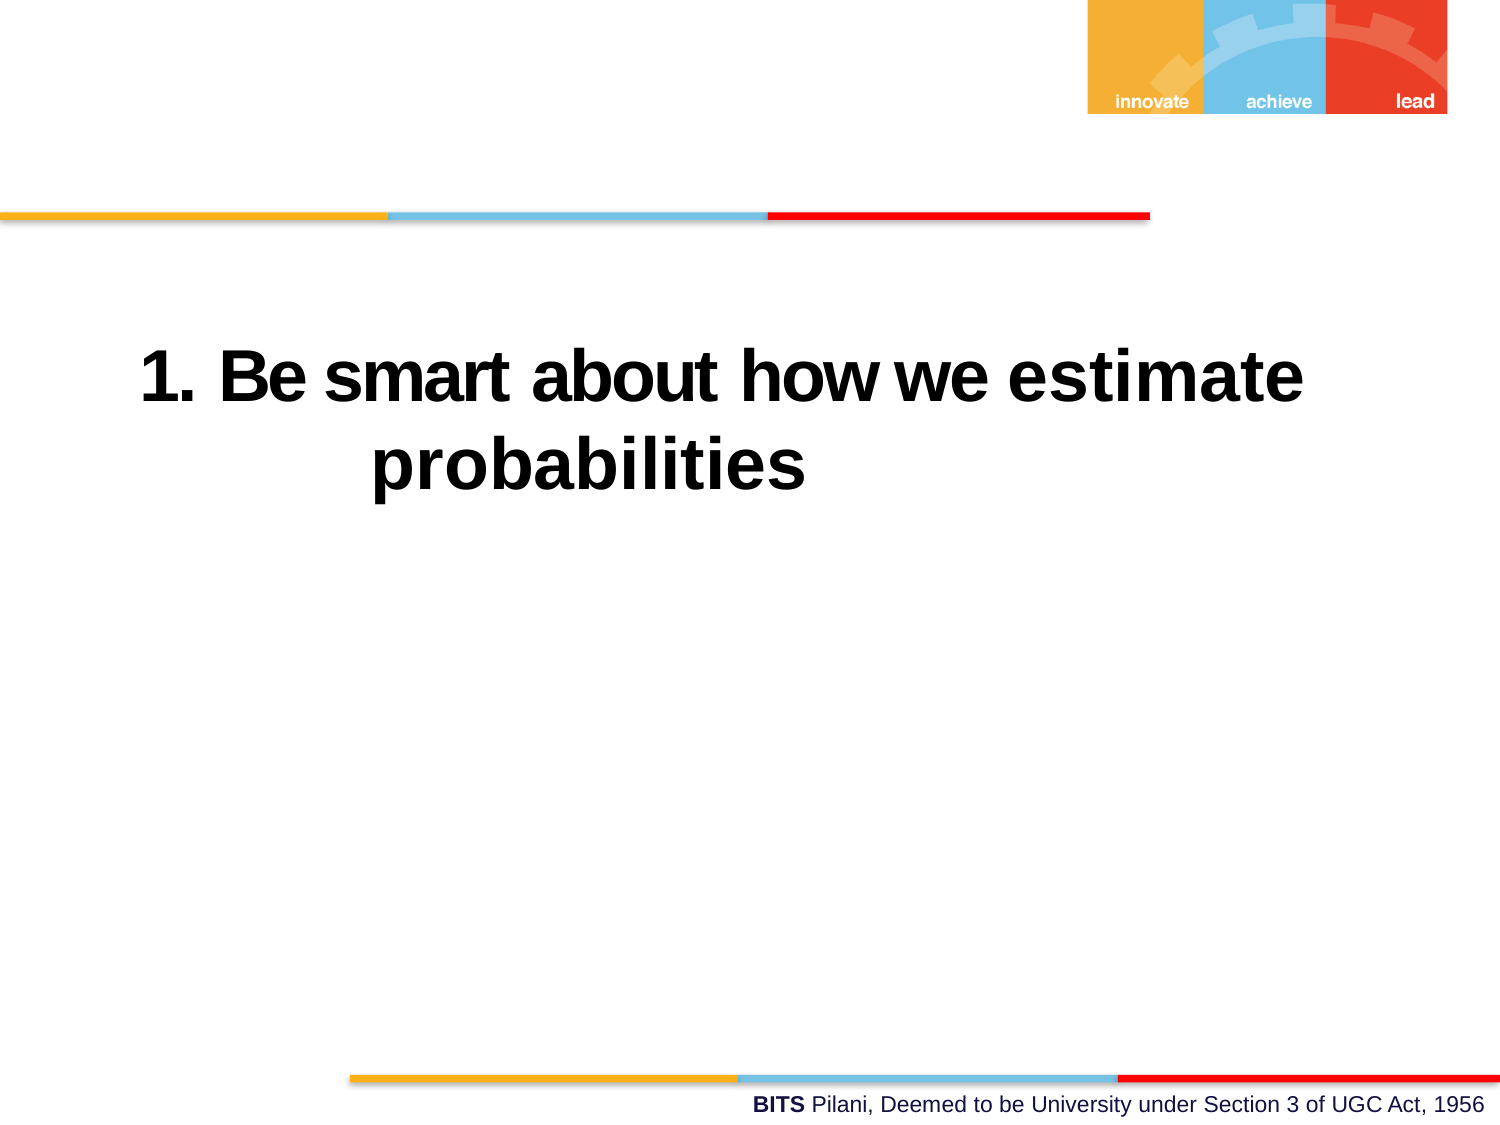

1. Be smart about how we estimate 	probabilities